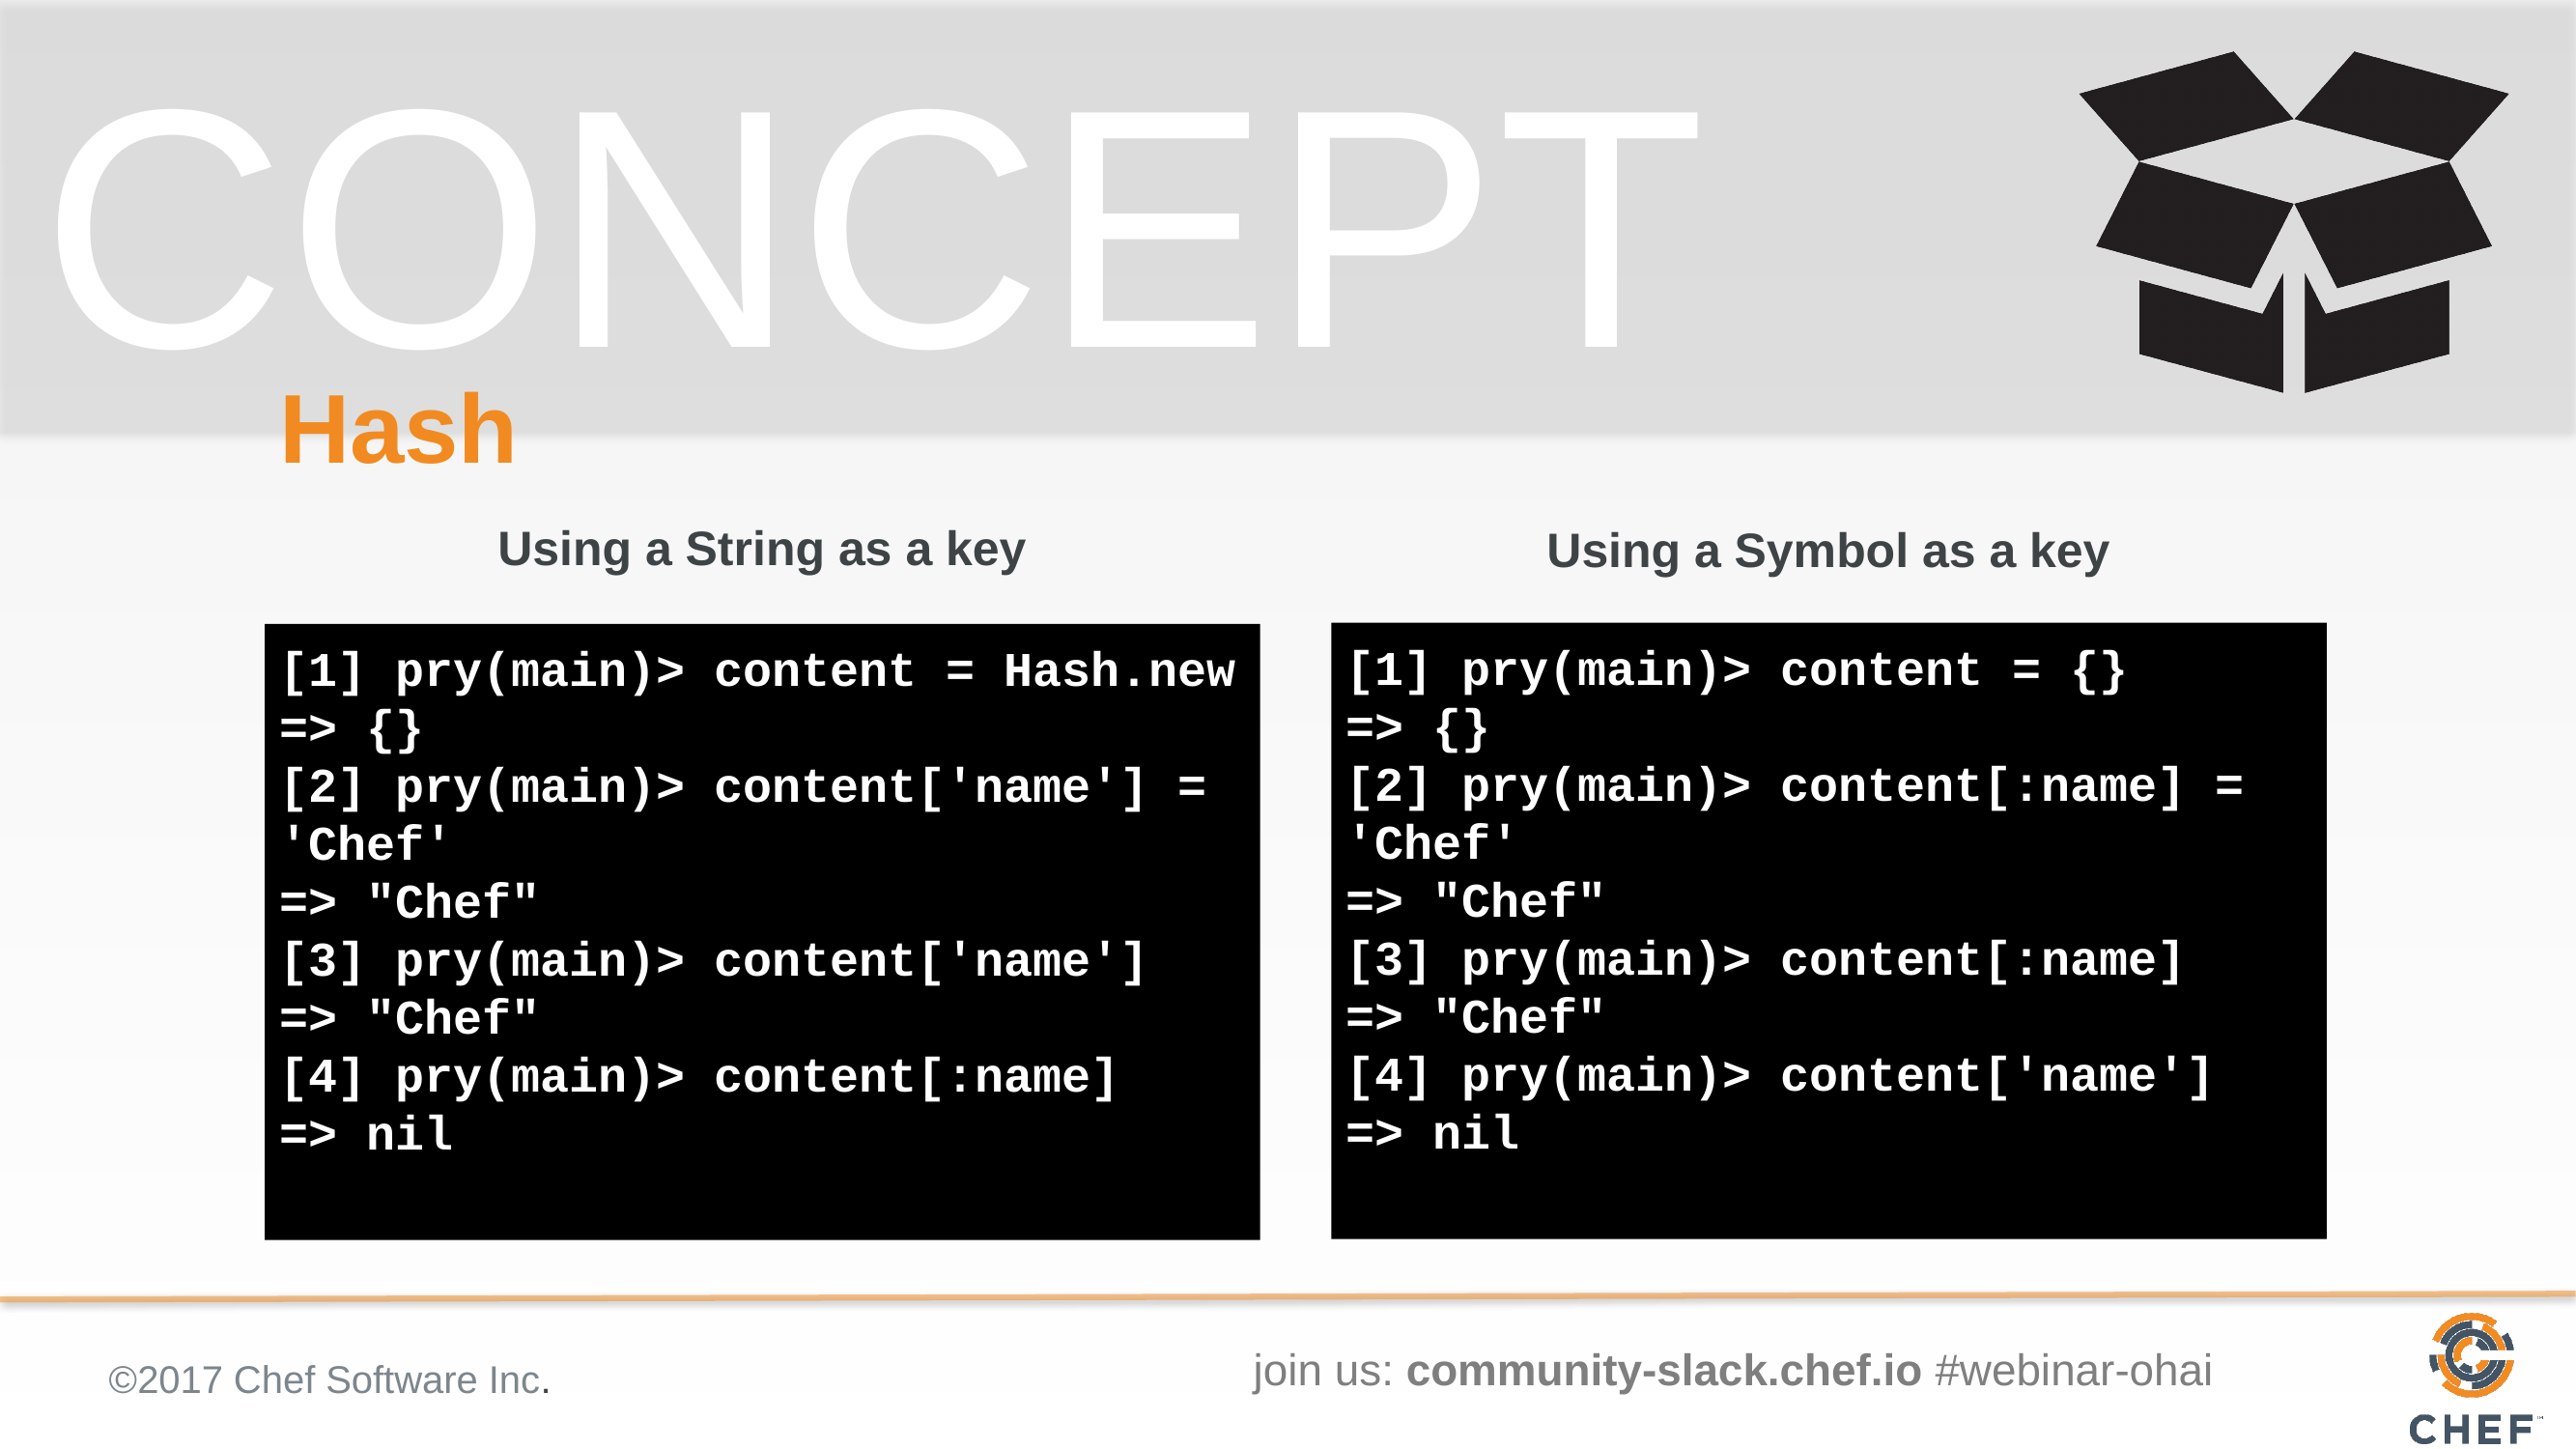

# Hash
Using a String as a key
Using a Symbol as a key
[1] pry(main)> content = {}
=> {}
[2] pry(main)> content[:name] = 'Chef'
=> "Chef"
[3] pry(main)> content[:name]
=> "Chef"
[4] pry(main)> content['name']
=> nil
[1] pry(main)> content = Hash.new
=> {}
[2] pry(main)> content['name'] = 'Chef'
=> "Chef"
[3] pry(main)> content['name']
=> "Chef"
[4] pry(main)> content[:name]
=> nil